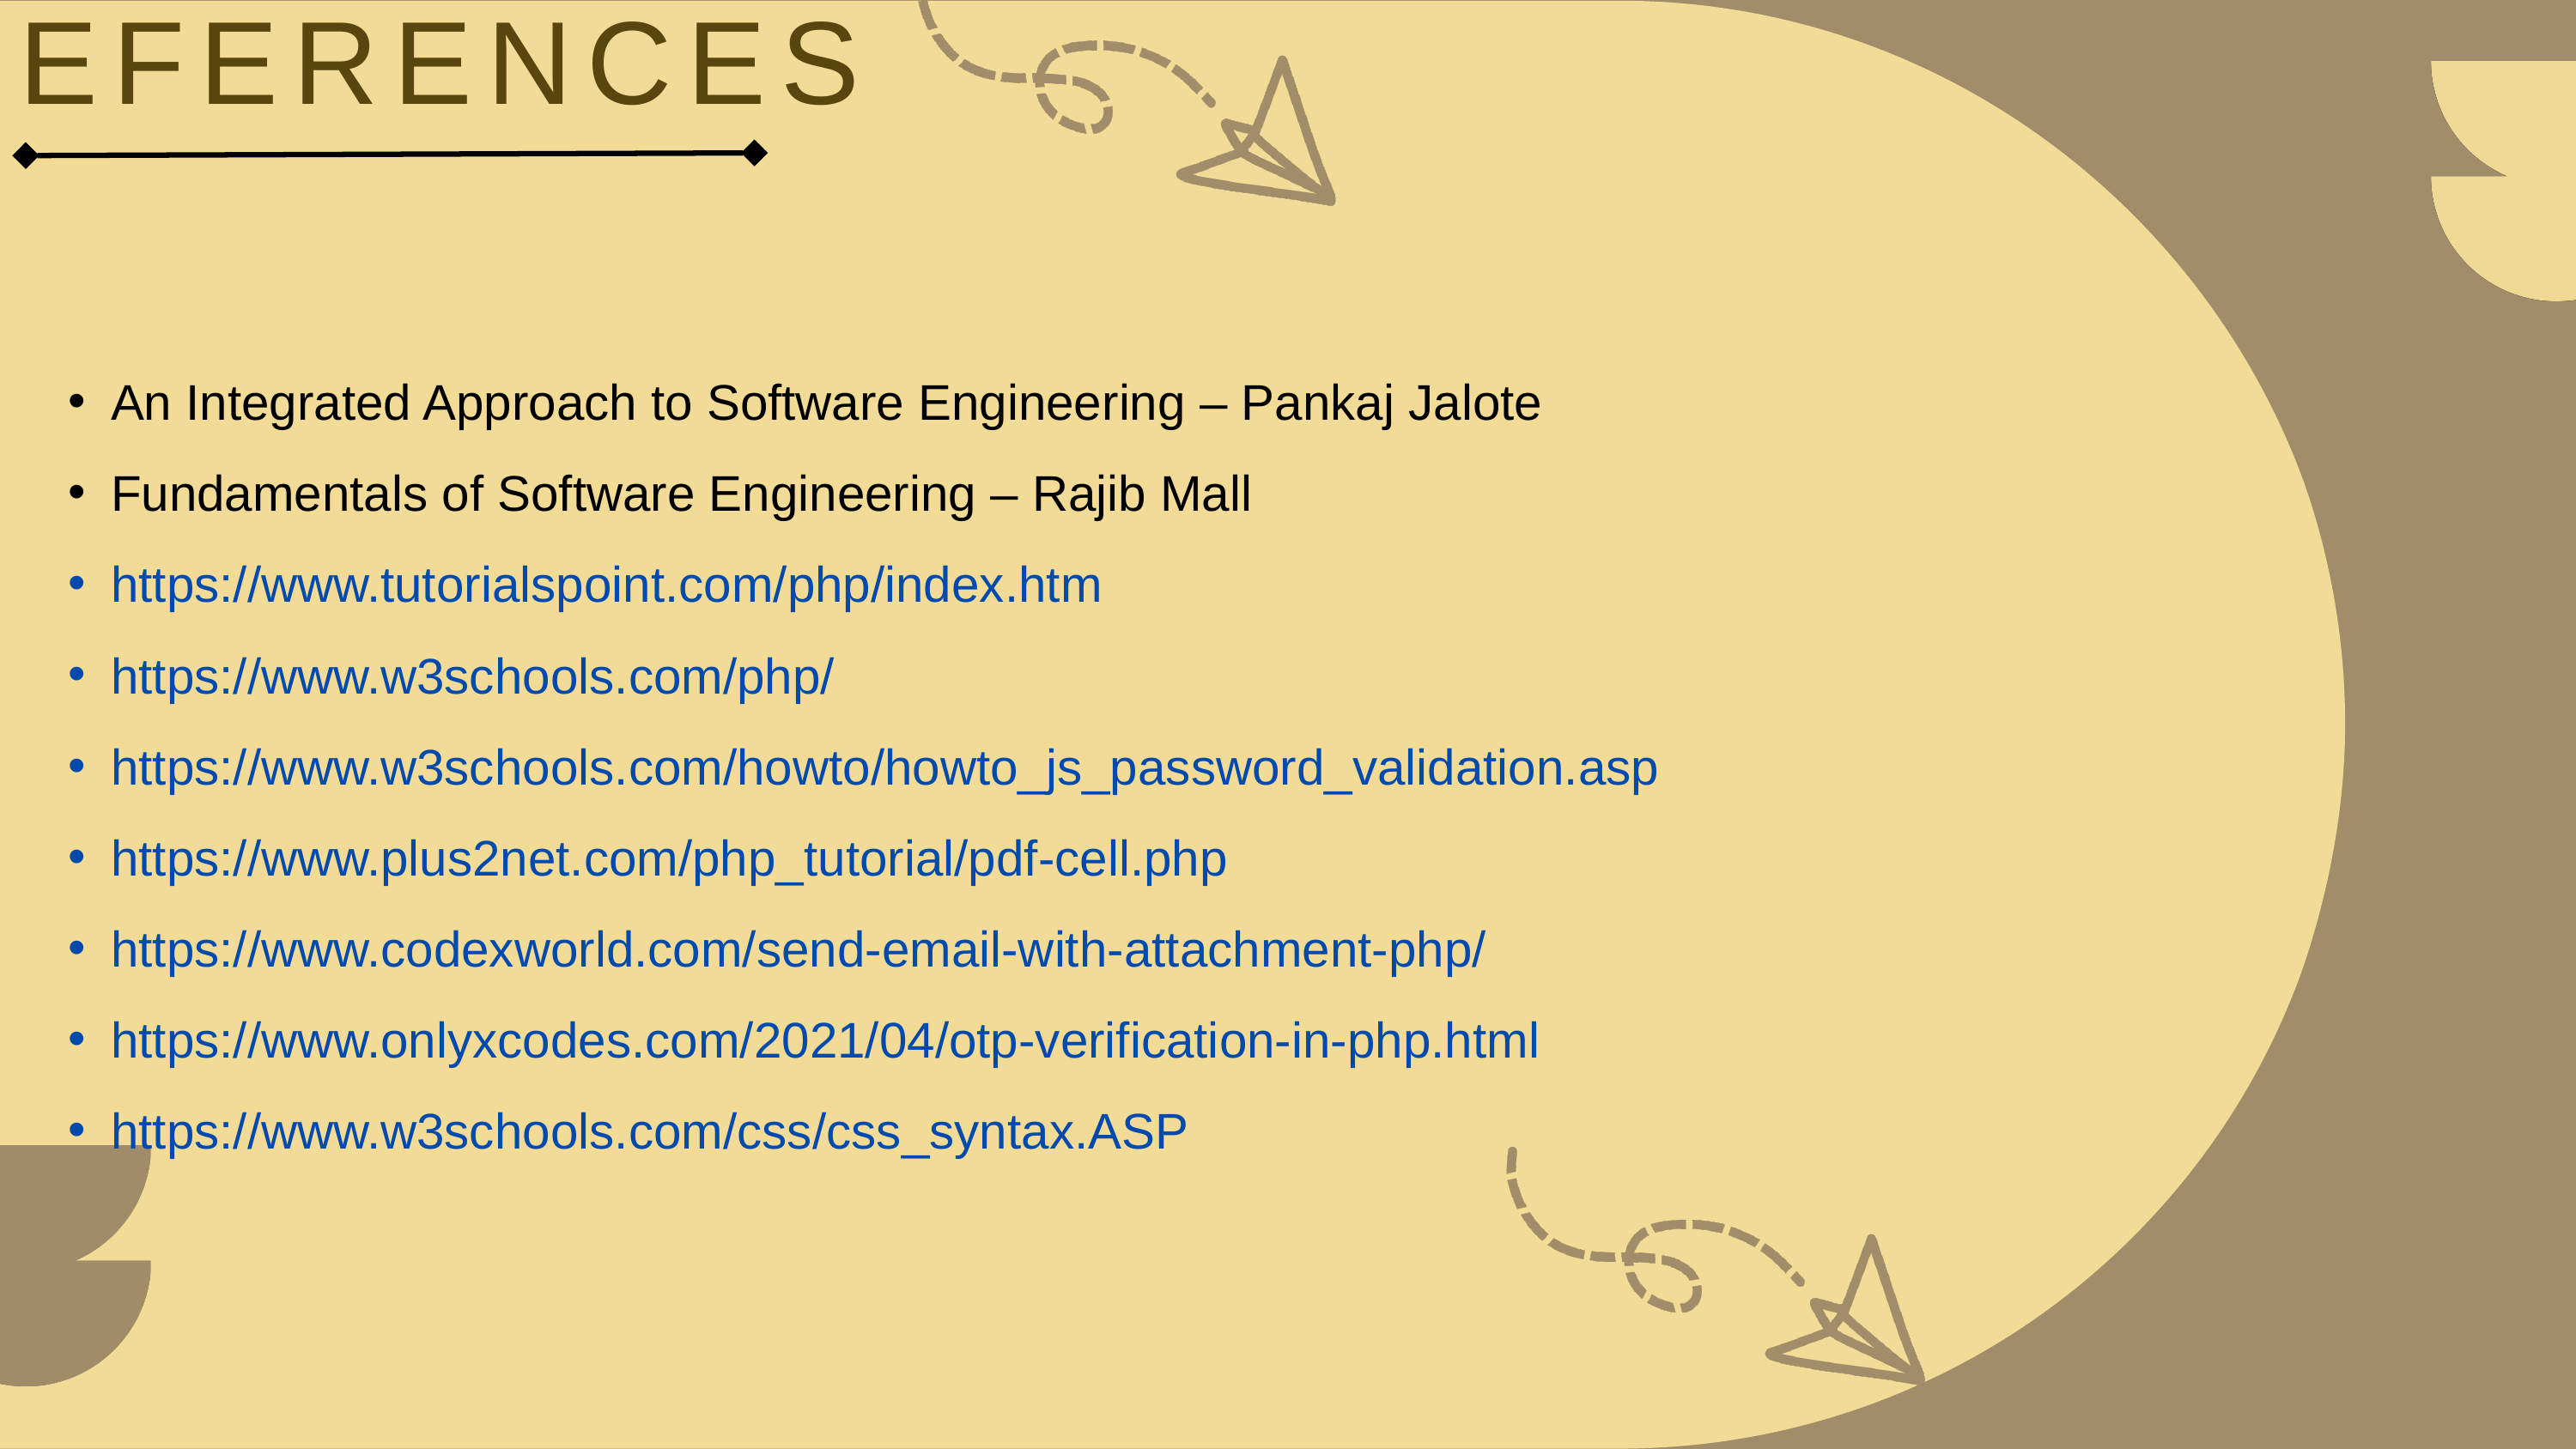

REFERENCES

An Integrated Approach to Software Engineering – Pankaj Jalote
Fundamentals of Software Engineering – Rajib Mall
https://www.tutorialspoint.com/php/index.htm
https://www.w3schools.com/php/
https://www.w3schools.com/howto/howto_js_password_validation.asp
https://www.plus2net.com/php_tutorial/pdf-cell.php
https://www.codexworld.com/send-email-with-attachment-php/
https://www.onlyxcodes.com/2021/04/otp-verification-in-php.html
https://www.w3schools.com/css/css_syntax.ASP